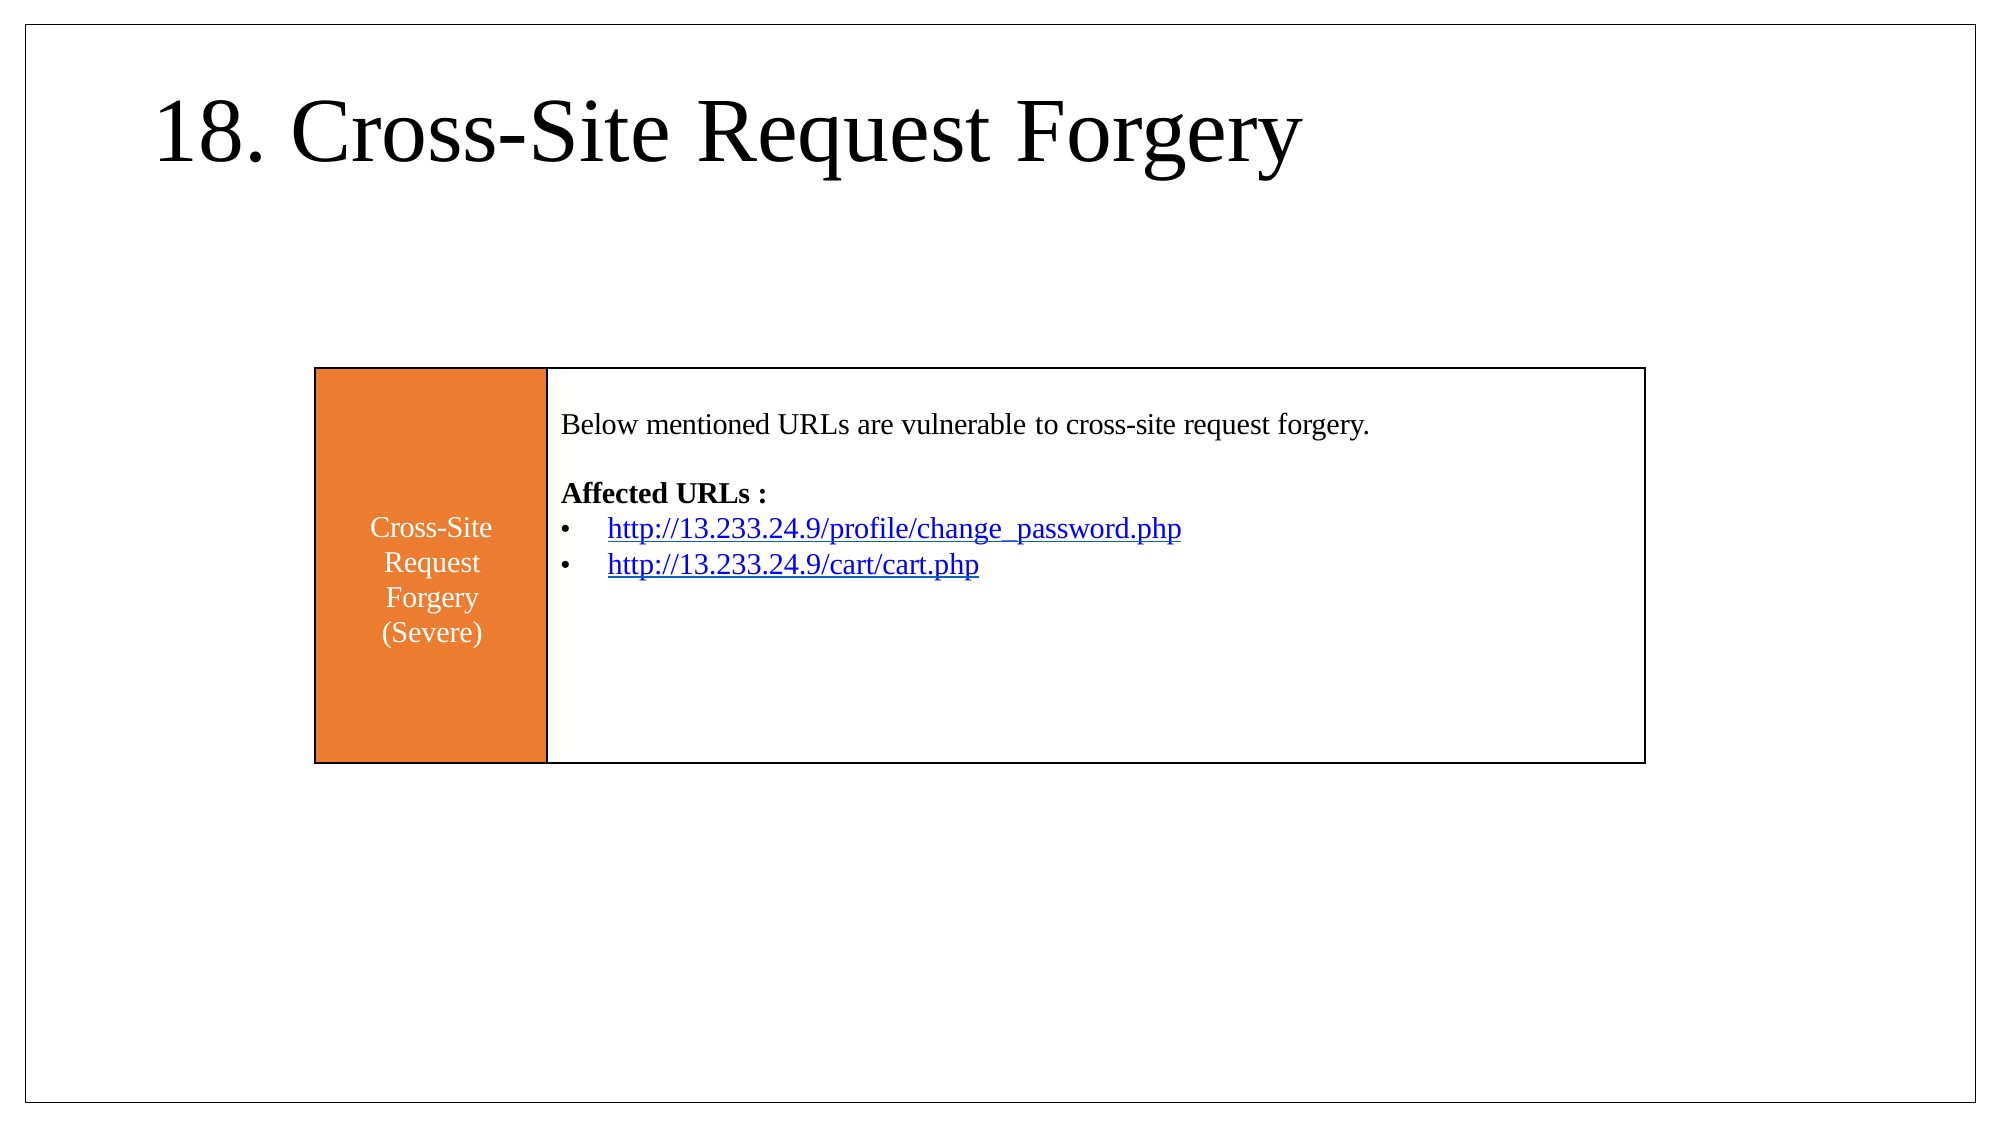

# 18. Cross-Site Request Forgery
| Cross-Site Request Forgery (Severe) | Below mentioned URLs are vulnerable to cross-site request forgery. Affected URLs : http://13.233.24.9/profile/change\_password.php http://13.233.24.9/cart/cart.php |
| --- | --- |